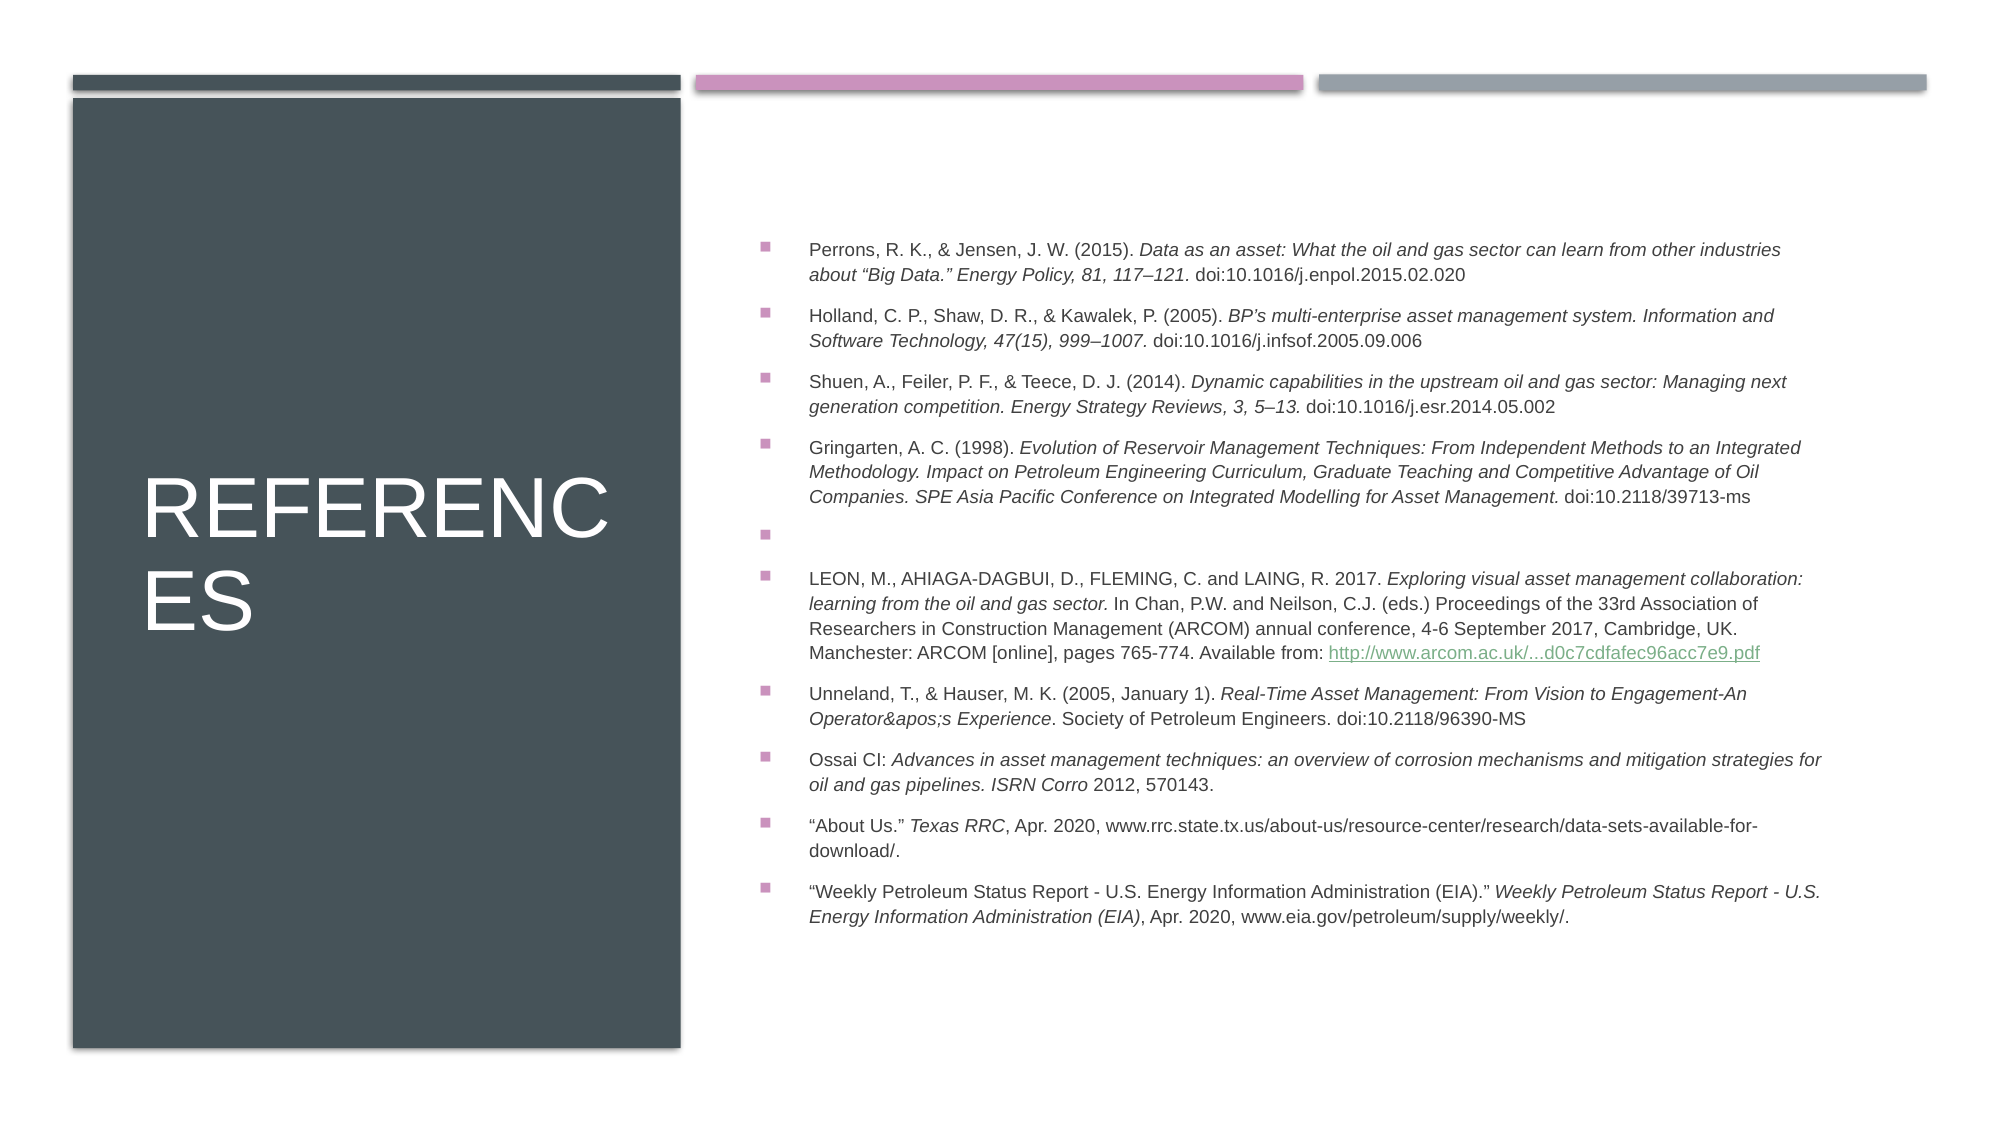

# references
Perrons, R. K., & Jensen, J. W. (2015). Data as an asset: What the oil and gas sector can learn from other industries about “Big Data.” Energy Policy, 81, 117–121. doi:10.1016/j.enpol.2015.02.020
Holland, C. P., Shaw, D. R., & Kawalek, P. (2005). BP’s multi-enterprise asset management system. Information and Software Technology, 47(15), 999–1007. doi:10.1016/j.infsof.2005.09.006
Shuen, A., Feiler, P. F., & Teece, D. J. (2014). Dynamic capabilities in the upstream oil and gas sector: Managing next generation competition. Energy Strategy Reviews, 3, 5–13. doi:10.1016/j.esr.2014.05.002
Gringarten, A. C. (1998). Evolution of Reservoir Management Techniques: From Independent Methods to an Integrated Methodology. Impact on Petroleum Engineering Curriculum, Graduate Teaching and Competitive Advantage of Oil Companies. SPE Asia Pacific Conference on Integrated Modelling for Asset Management. doi:10.2118/39713-ms

LEON, M., AHIAGA-DAGBUI, D., FLEMING, C. and LAING, R. 2017. Exploring visual asset management collaboration: learning from the oil and gas sector. In Chan, P.W. and Neilson, C.J. (eds.) Proceedings of the 33rd Association of Researchers in Construction Management (ARCOM) annual conference, 4-6 September 2017, Cambridge, UK. Manchester: ARCOM [online], pages 765-774. Available from: http://www.arcom.ac.uk/...d0c7cdfafec96acc7e9.pdf
Unneland, T., & Hauser, M. K. (2005, January 1). Real-Time Asset Management: From Vision to Engagement-An Operator&apos;s Experience. Society of Petroleum Engineers. doi:10.2118/96390-MS
Ossai CI: Advances in asset management techniques: an overview of corrosion mechanisms and mitigation strategies for oil and gas pipelines. ISRN Corro 2012, 570143.
“About Us.” Texas RRC, Apr. 2020, www.rrc.state.tx.us/about-us/resource-center/research/data-sets-available-for-download/.
“Weekly Petroleum Status Report - U.S. Energy Information Administration (EIA).” Weekly Petroleum Status Report - U.S. Energy Information Administration (EIA), Apr. 2020, www.eia.gov/petroleum/supply/weekly/.